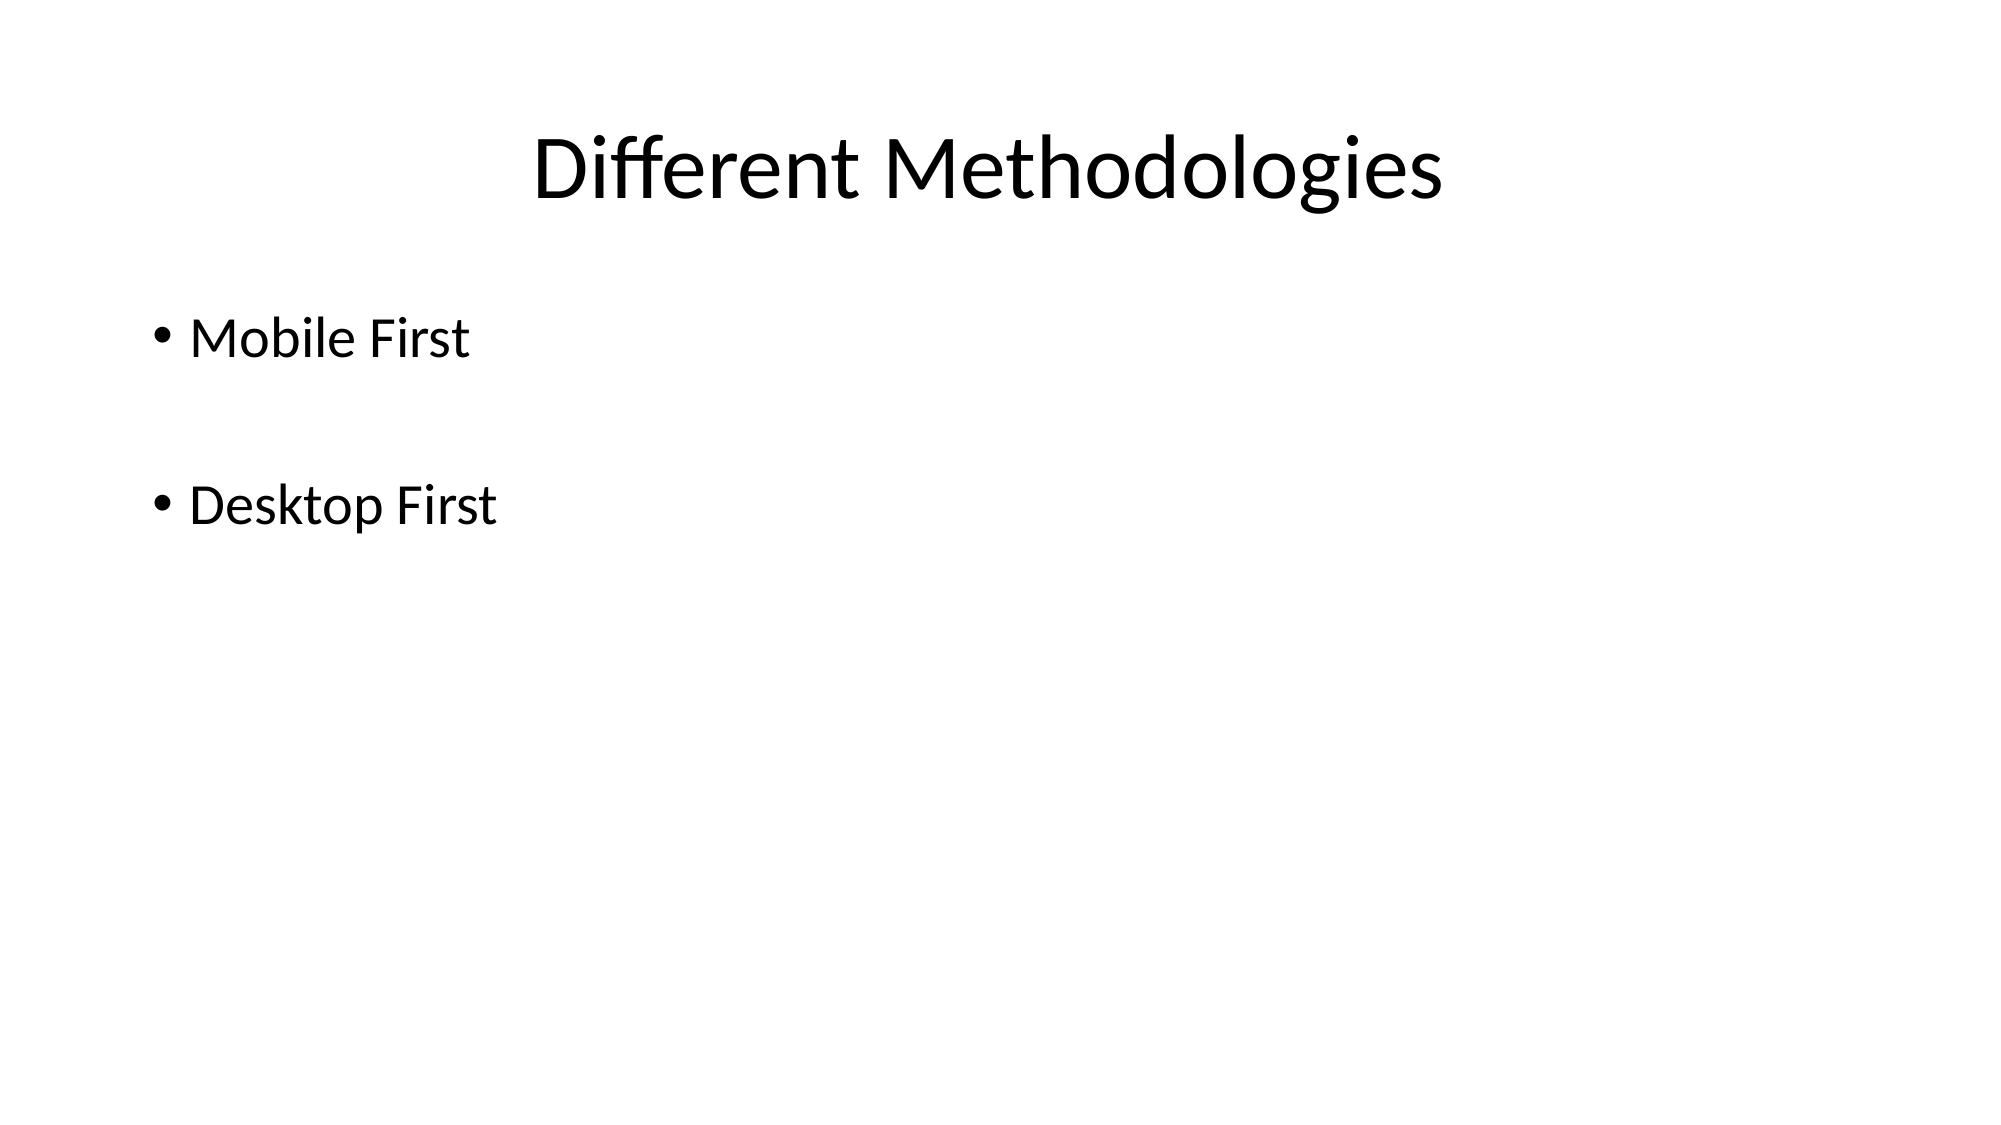

# Different Methodologies
Mobile First

Desktop First